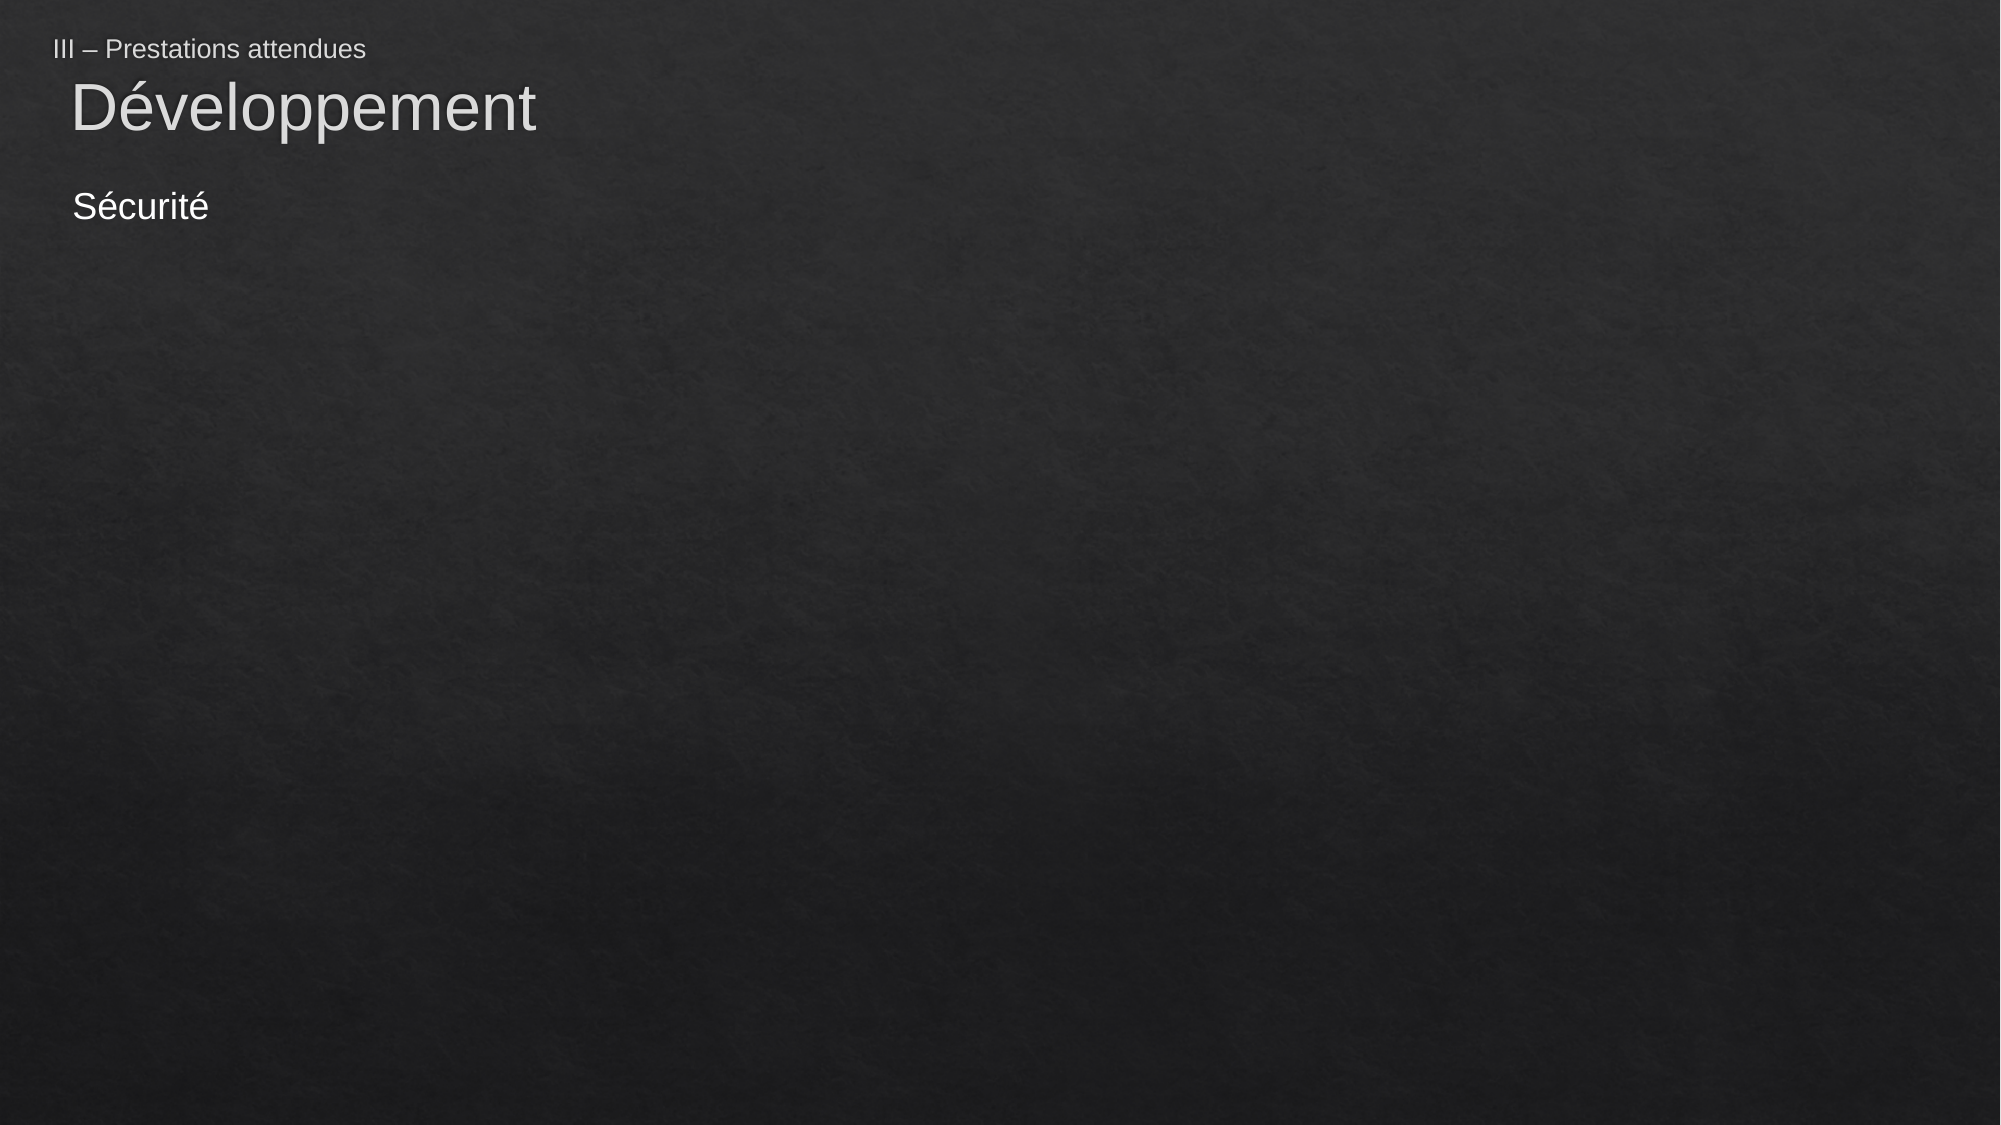

# III – Prestations attendues Développement
Sécurité